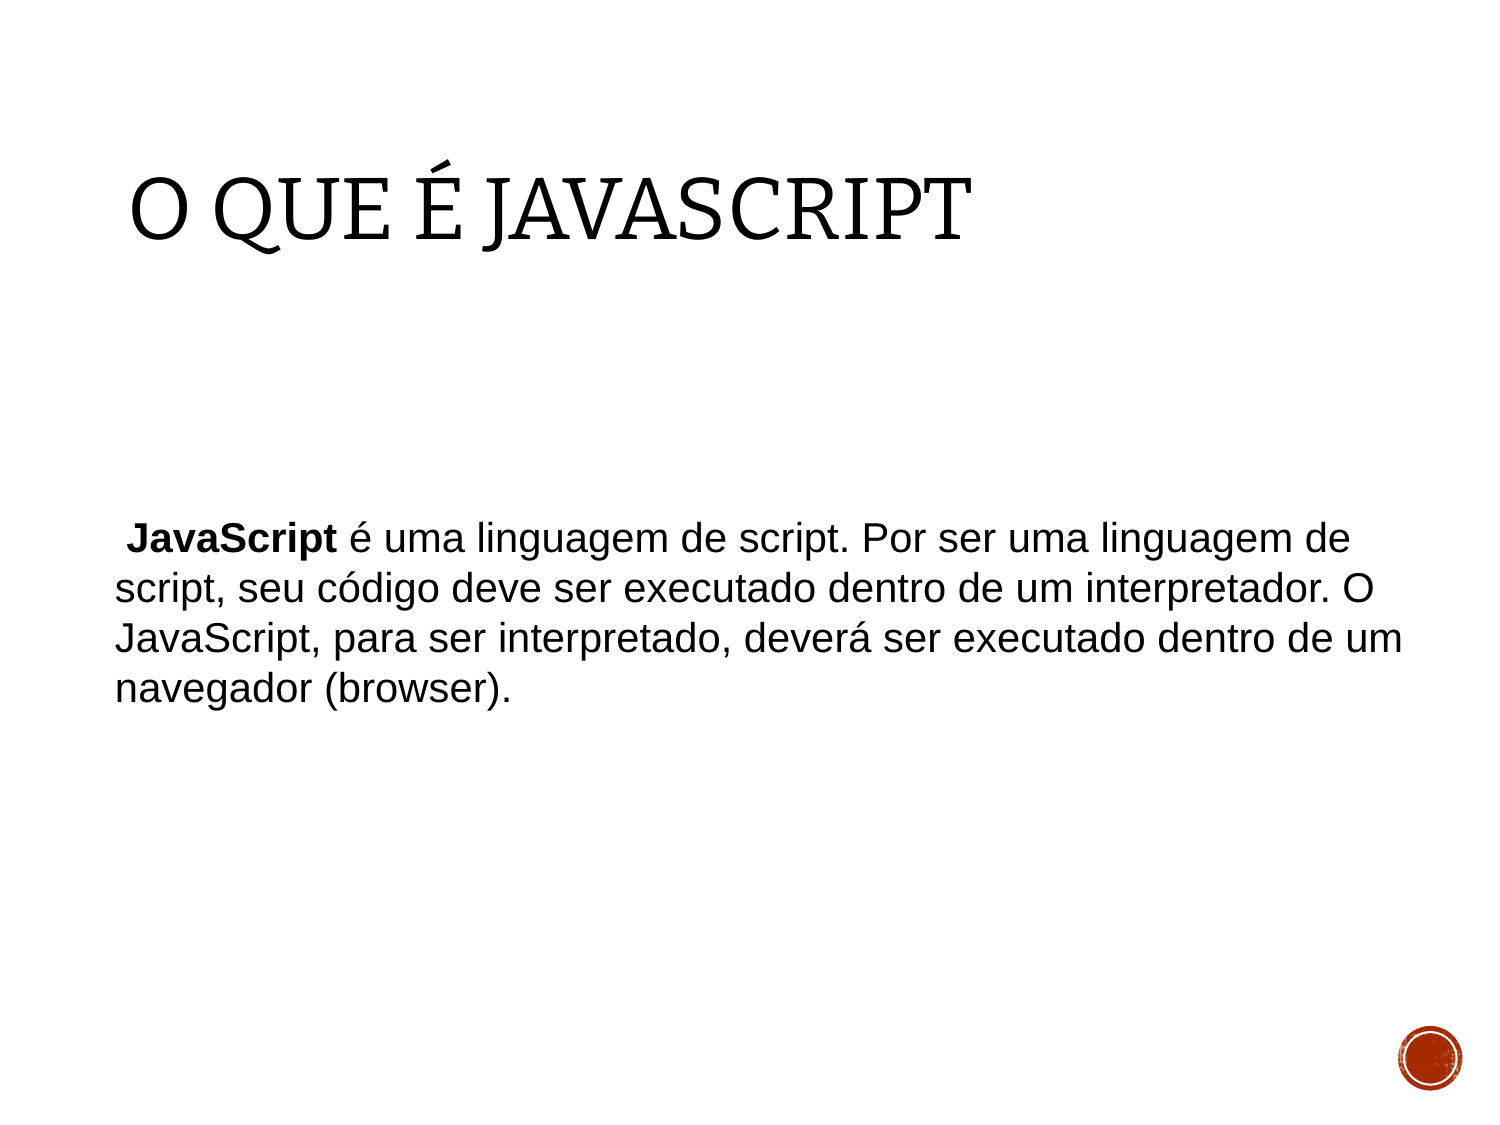

# O que é javascript
 JavaScript é uma linguagem de script. Por ser uma linguagem de script, seu código deve ser executado dentro de um interpretador. O JavaScript, para ser interpretado, deverá ser executado dentro de um navegador (browser).